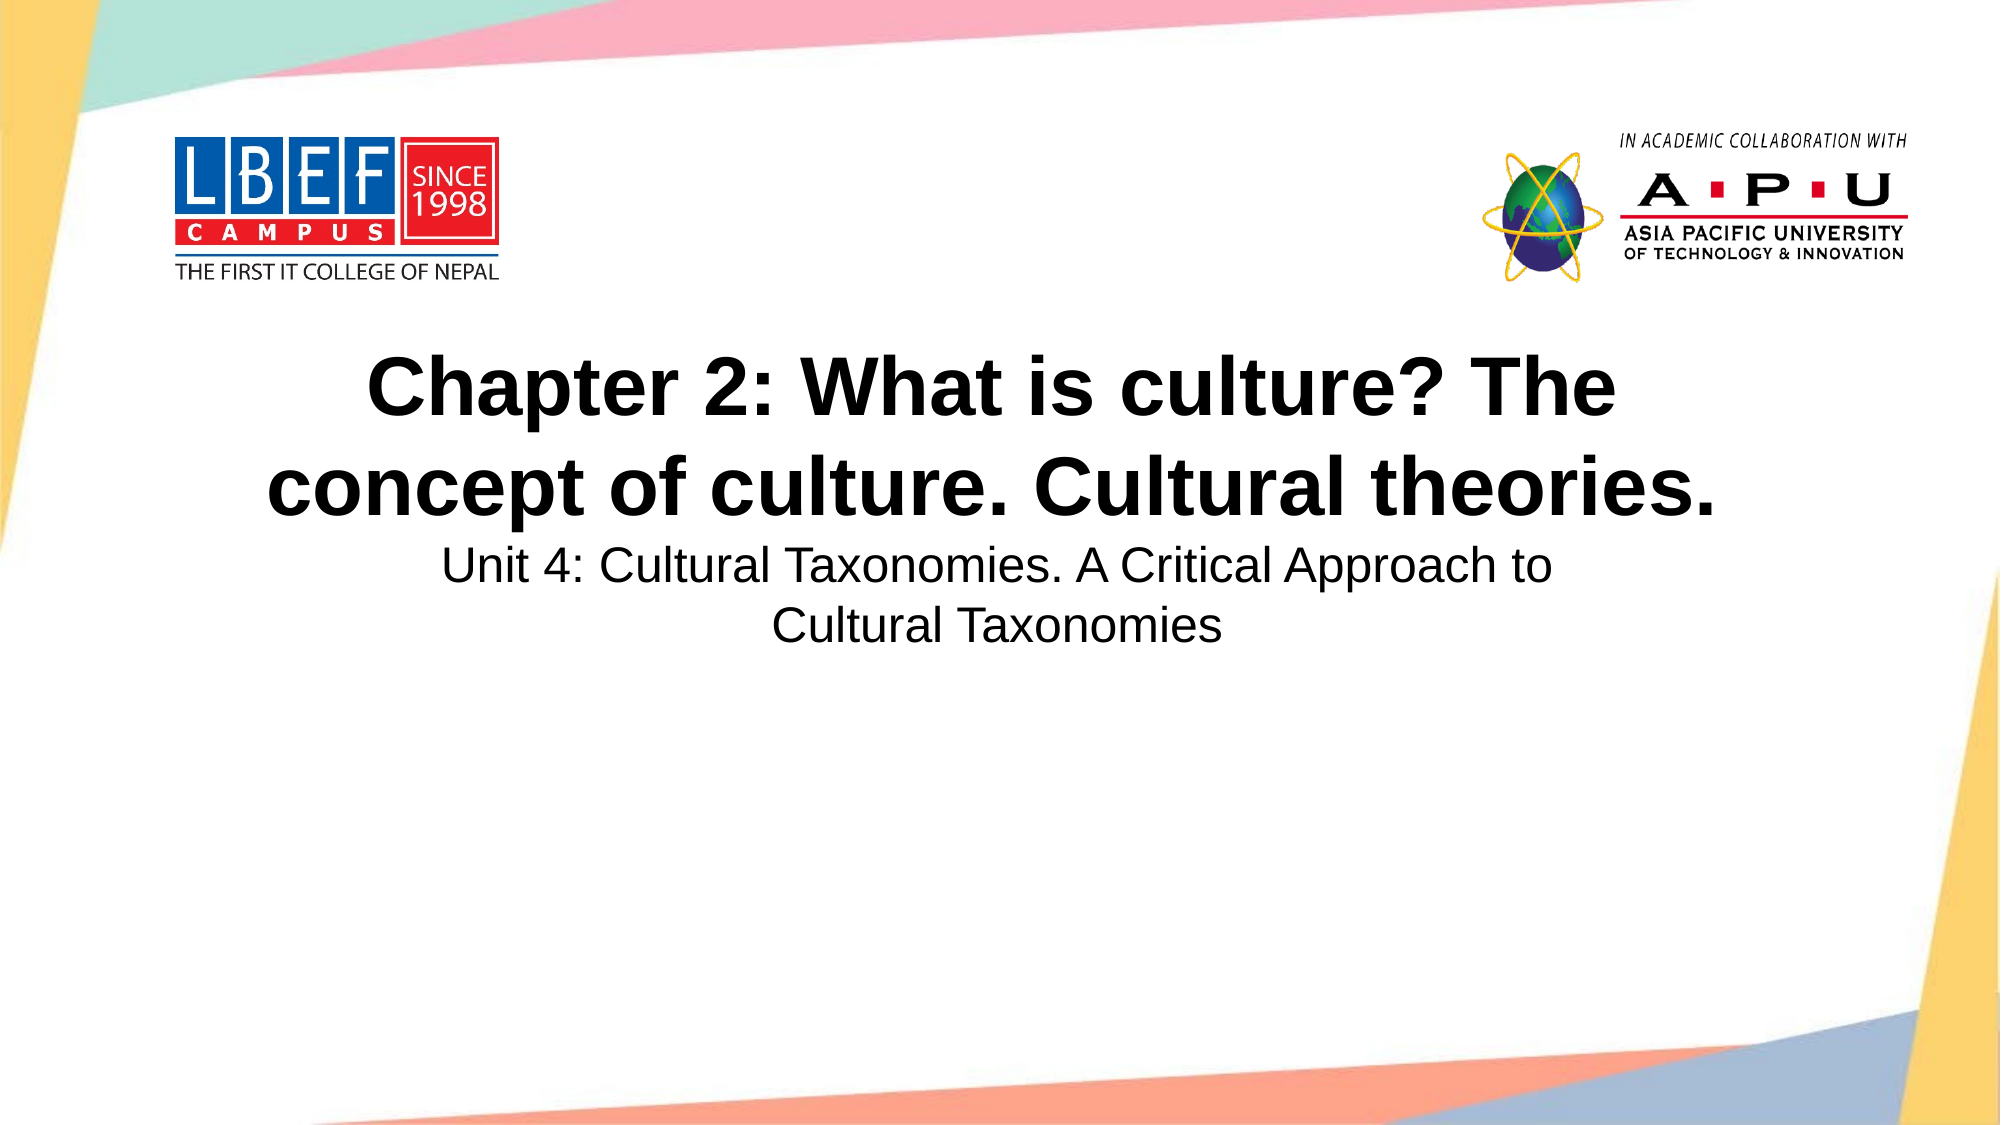

Chapter 2: What is culture? The
concept of culture. Cultural theories.
Unit 4: Cultural Taxonomies. A Critical Approach to
Cultural Taxonomies